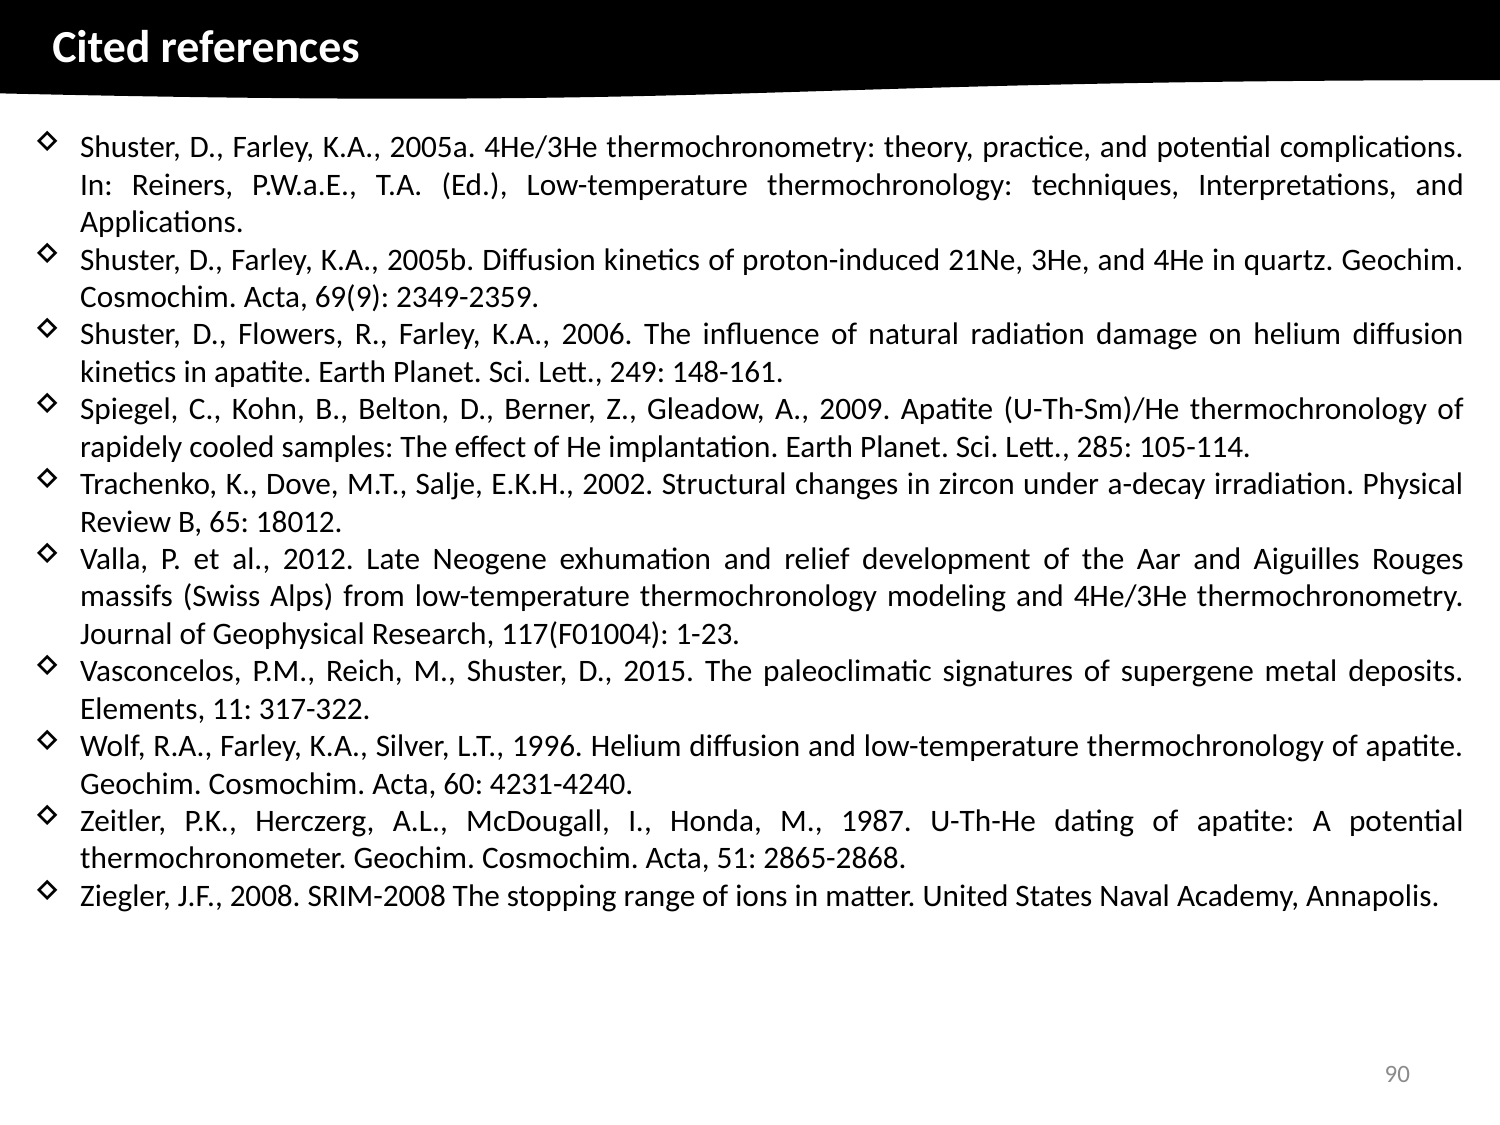

Cited references
Shuster, D., Farley, K.A., 2005a. 4He/3He thermochronometry: theory, practice, and potential complications. In: Reiners, P.W.a.E., T.A. (Ed.), Low-temperature thermochronology: techniques, Interpretations, and Applications.
Shuster, D., Farley, K.A., 2005b. Diffusion kinetics of proton-induced 21Ne, 3He, and 4He in quartz. Geochim. Cosmochim. Acta, 69(9): 2349-2359.
Shuster, D., Flowers, R., Farley, K.A., 2006. The influence of natural radiation damage on helium diffusion kinetics in apatite. Earth Planet. Sci. Lett., 249: 148-161.
Spiegel, C., Kohn, B., Belton, D., Berner, Z., Gleadow, A., 2009. Apatite (U-Th-Sm)/He thermochronology of rapidely cooled samples: The effect of He implantation. Earth Planet. Sci. Lett., 285: 105-114.
Trachenko, K., Dove, M.T., Salje, E.K.H., 2002. Structural changes in zircon under a-decay irradiation. Physical Review B, 65: 18012.
Valla, P. et al., 2012. Late Neogene exhumation and relief development of the Aar and Aiguilles Rouges massifs (Swiss Alps) from low-temperature thermochronology modeling and 4He/3He thermochronometry. Journal of Geophysical Research, 117(F01004): 1-23.
Vasconcelos, P.M., Reich, M., Shuster, D., 2015. The paleoclimatic signatures of supergene metal deposits. Elements, 11: 317-322.
Wolf, R.A., Farley, K.A., Silver, L.T., 1996. Helium diffusion and low-temperature thermochronology of apatite. Geochim. Cosmochim. Acta, 60: 4231-4240.
Zeitler, P.K., Herczerg, A.L., McDougall, I., Honda, M., 1987. U-Th-He dating of apatite: A potential thermochronometer. Geochim. Cosmochim. Acta, 51: 2865-2868.
Ziegler, J.F., 2008. SRIM-2008 The stopping range of ions in matter. United States Naval Academy, Annapolis.
90